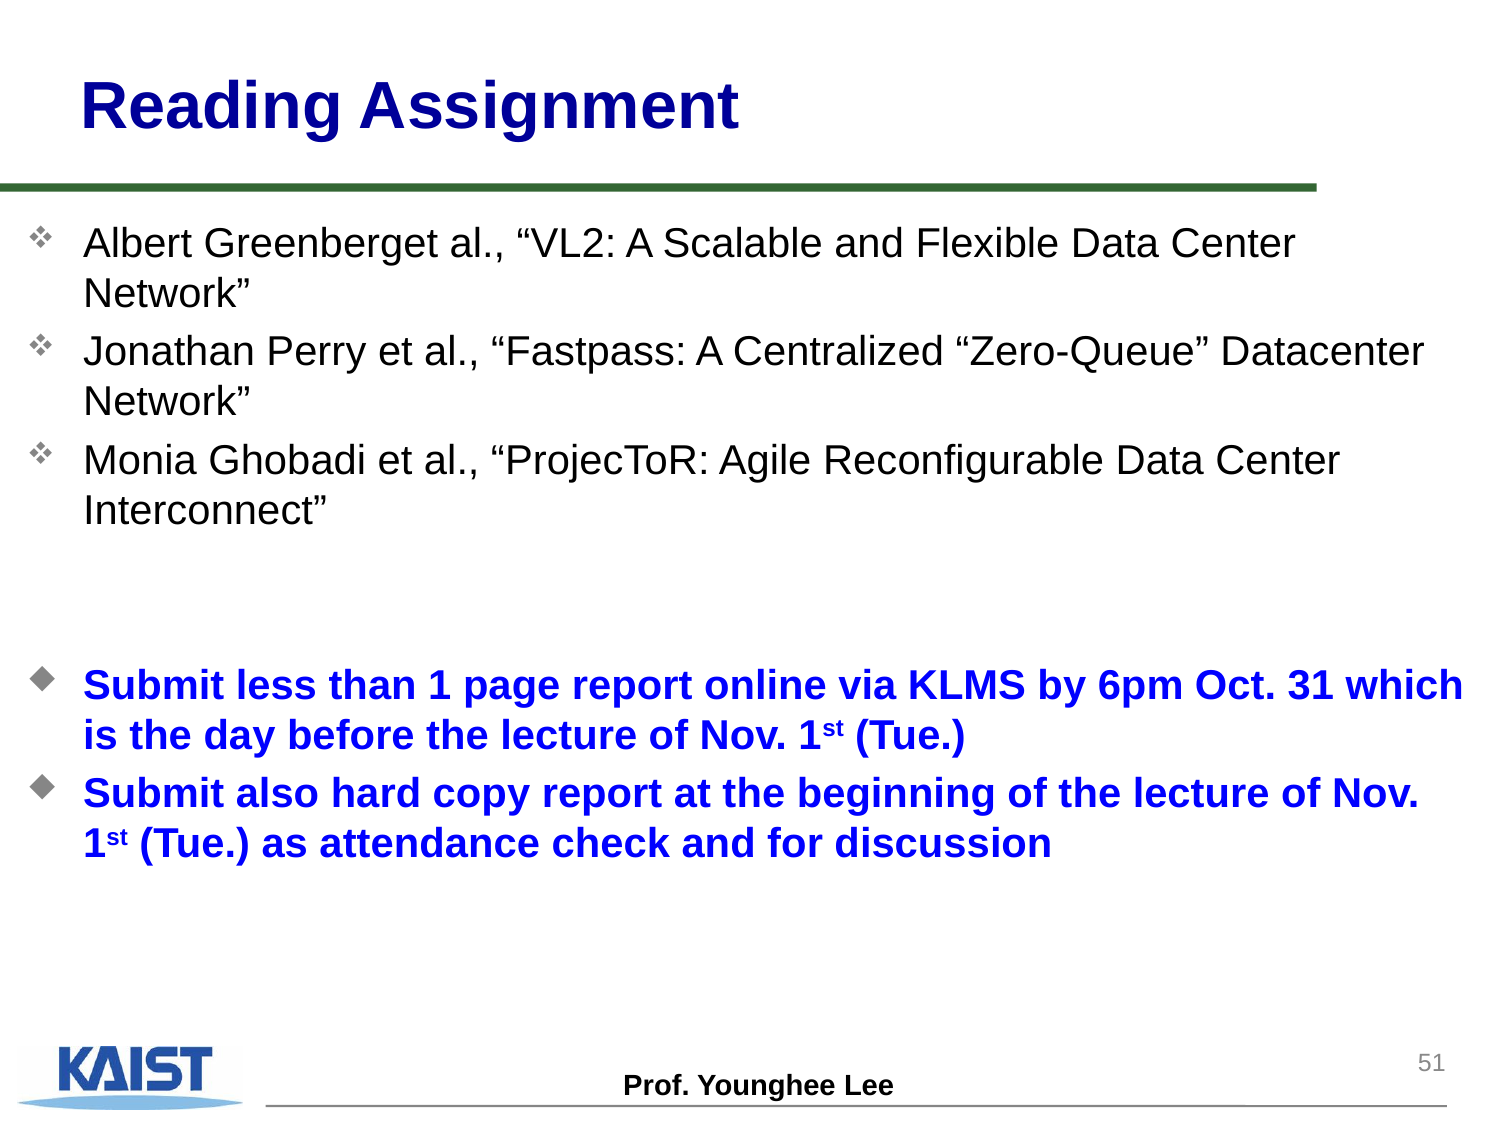

# Reading Assignment
Albert Greenberget al., “VL2: A Scalable and Flexible Data Center Network”
Jonathan Perry et al., “Fastpass: A Centralized “Zero-Queue” Datacenter Network”
Monia Ghobadi et al., “ProjecToR: Agile Reconfigurable Data Center Interconnect”

Submit less than 1 page report online via KLMS by 6pm Oct. 31 which is the day before the lecture of Nov. 1st (Tue.)
Submit also hard copy report at the beginning of the lecture of Nov. 1st (Tue.) as attendance check and for discussion

51